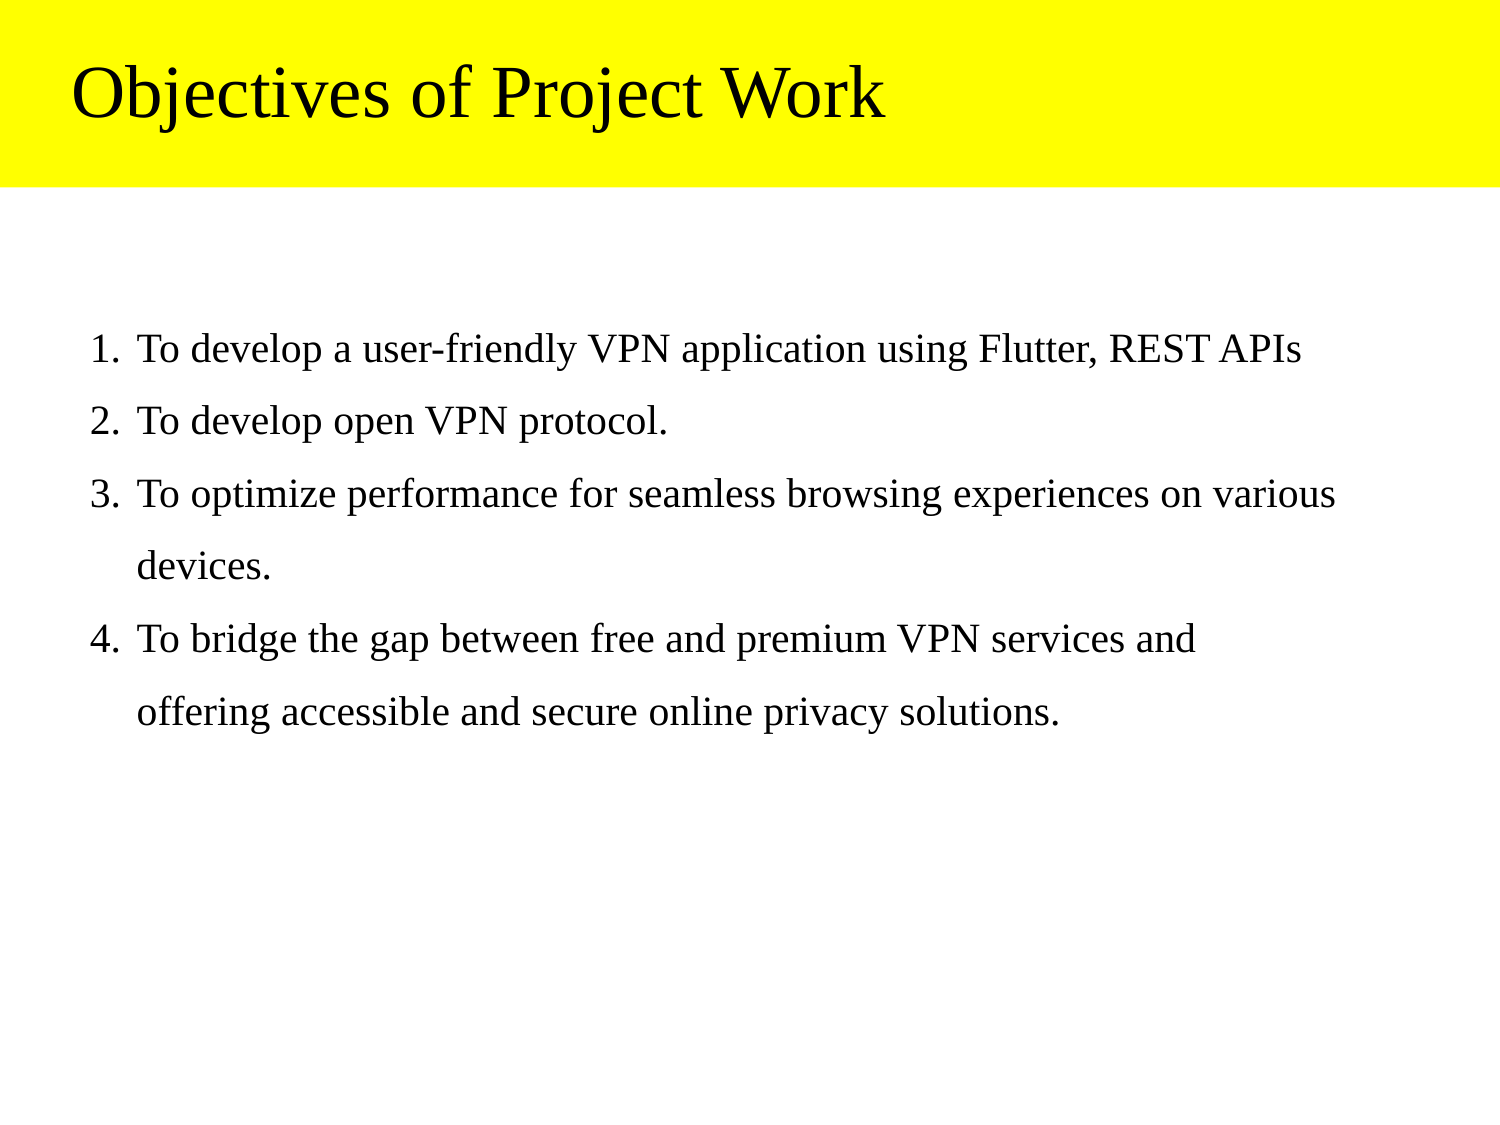

# Objectives of Project Work
To develop a user-friendly VPN application using Flutter, REST APIs
To develop open VPN protocol.
To optimize performance for seamless browsing experiences on various devices.
To bridge the gap between free and premium VPN services and  offering accessible and secure online privacy solutions.